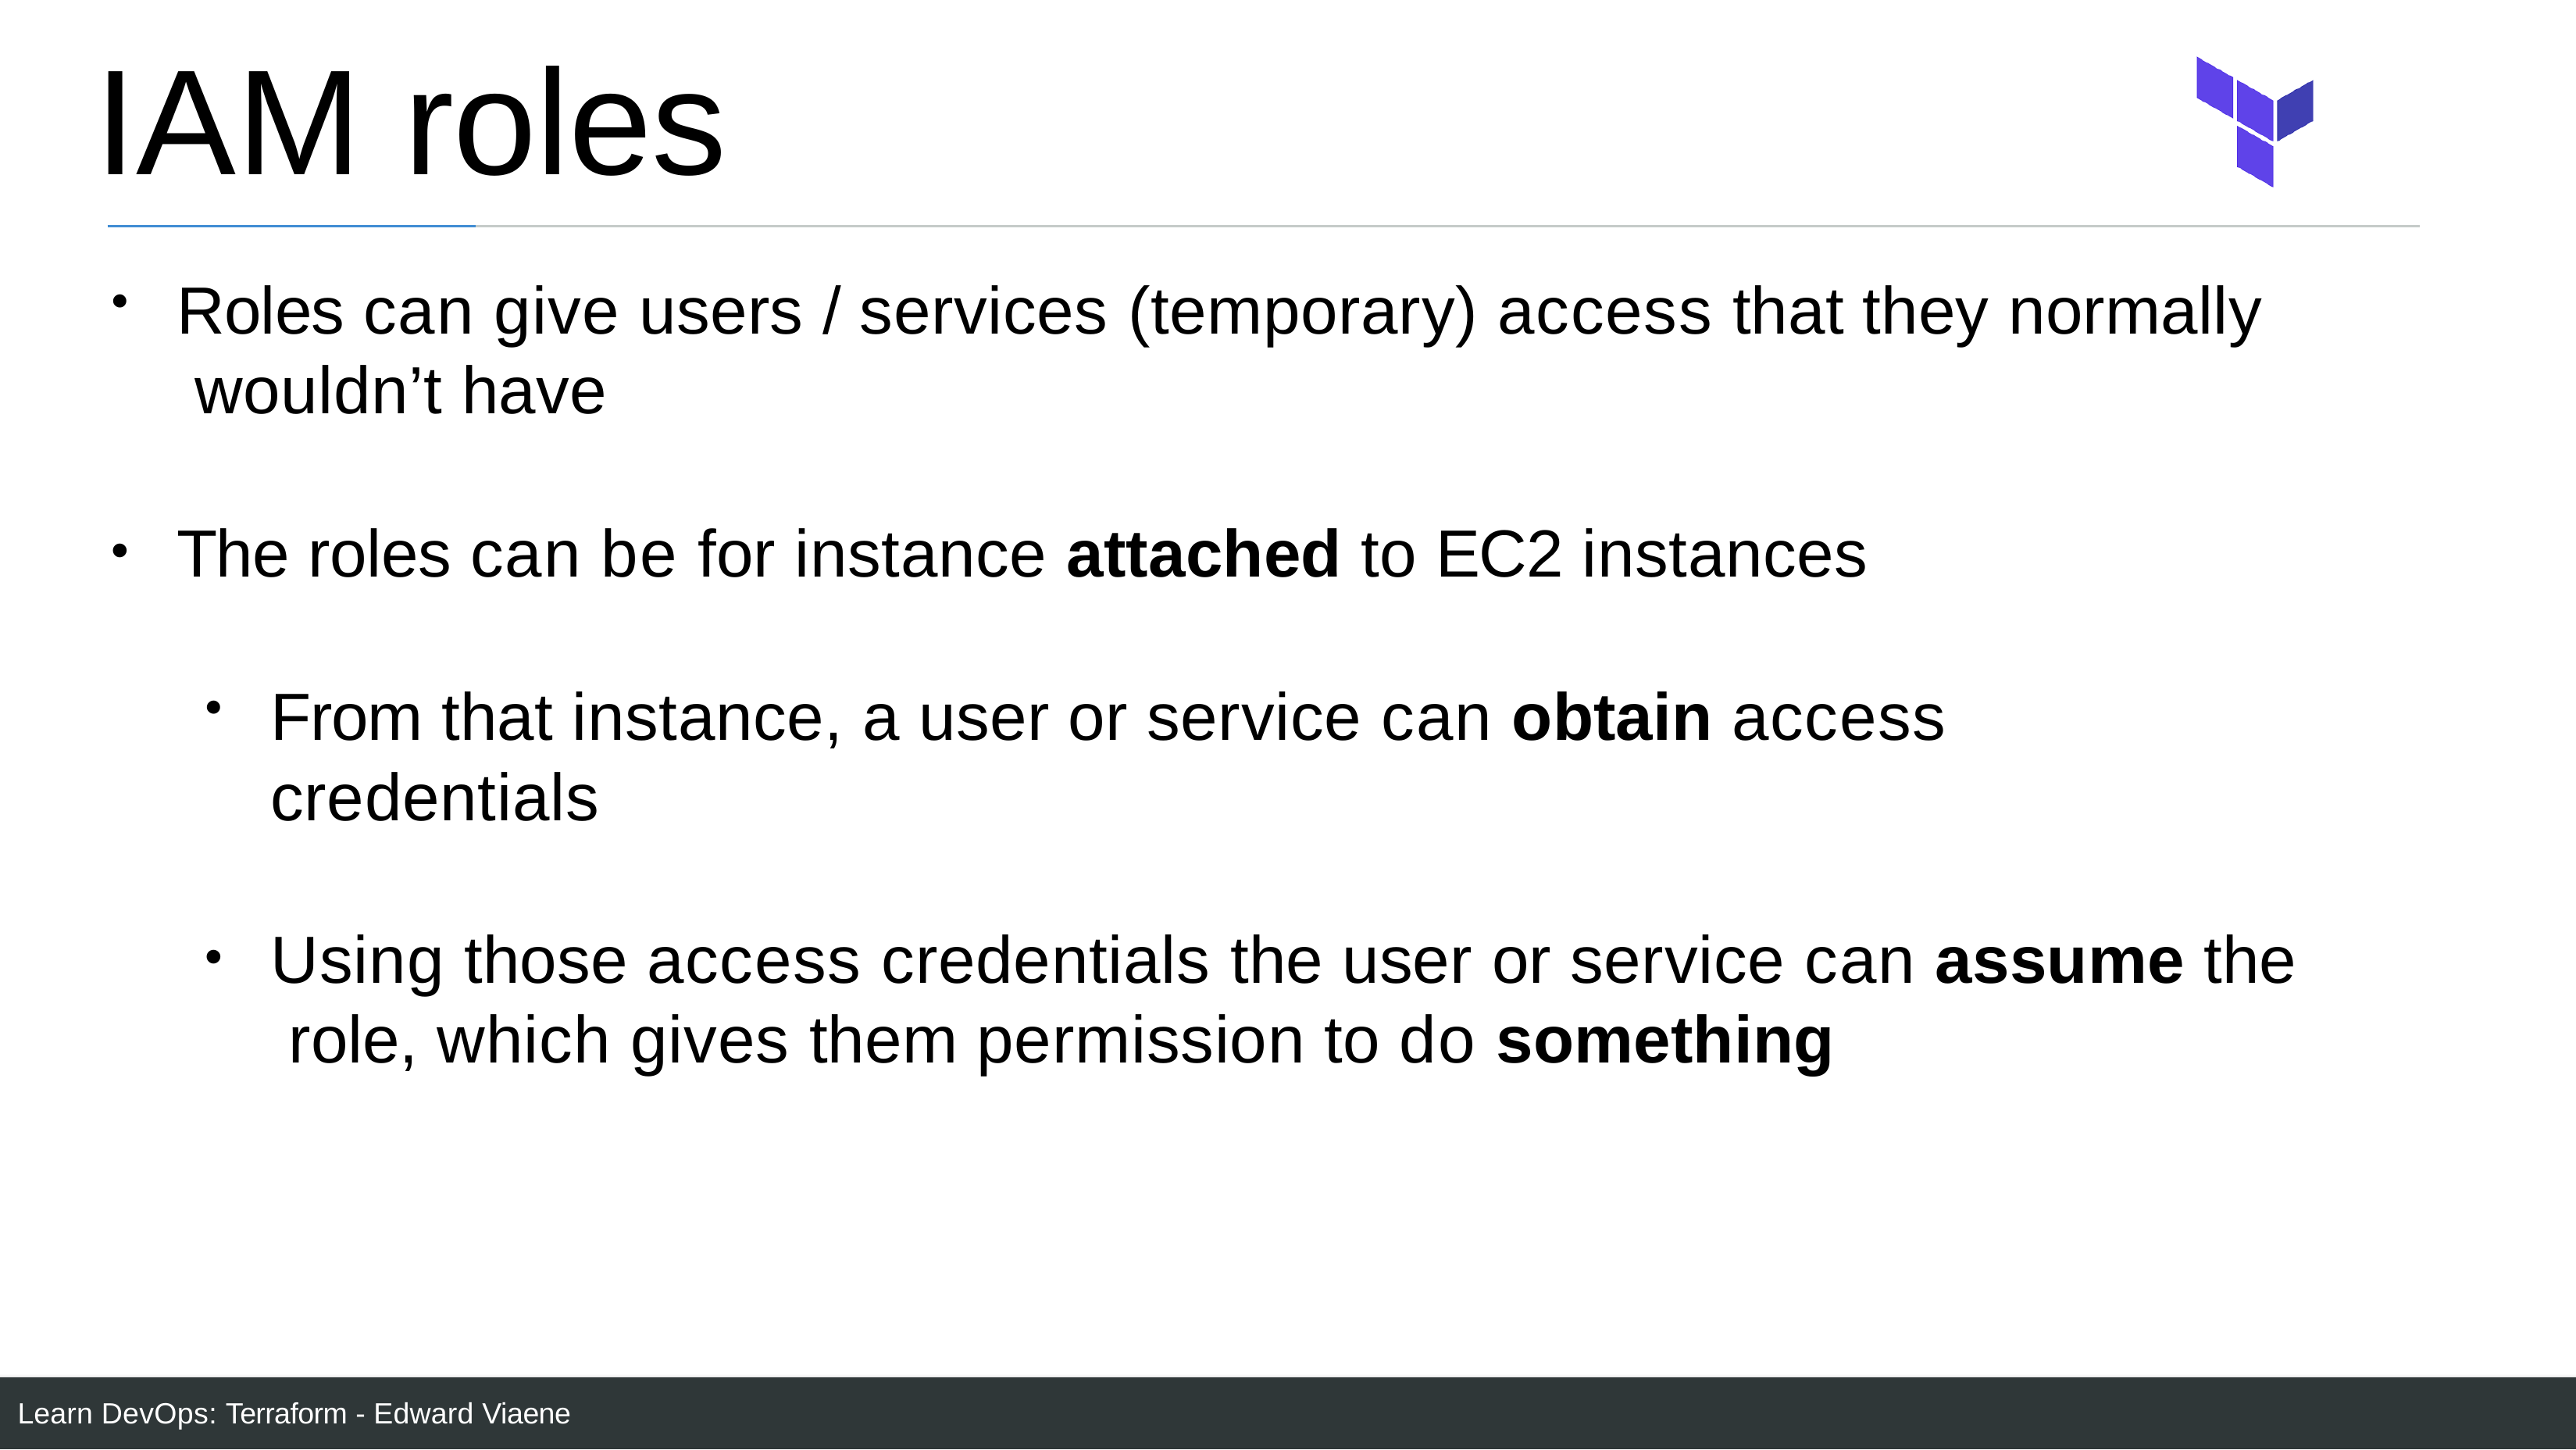

# IAM roles
Roles can give users / services (temporary) access that they normally  wouldn’t have

The roles can be for instance attached to EC2 instances

From that instance, a user or service can obtain access credentials

Using those access credentials the user or service can assume the  role, which gives them permission to do something
Learn DevOps: Terraform - Edward Viaene